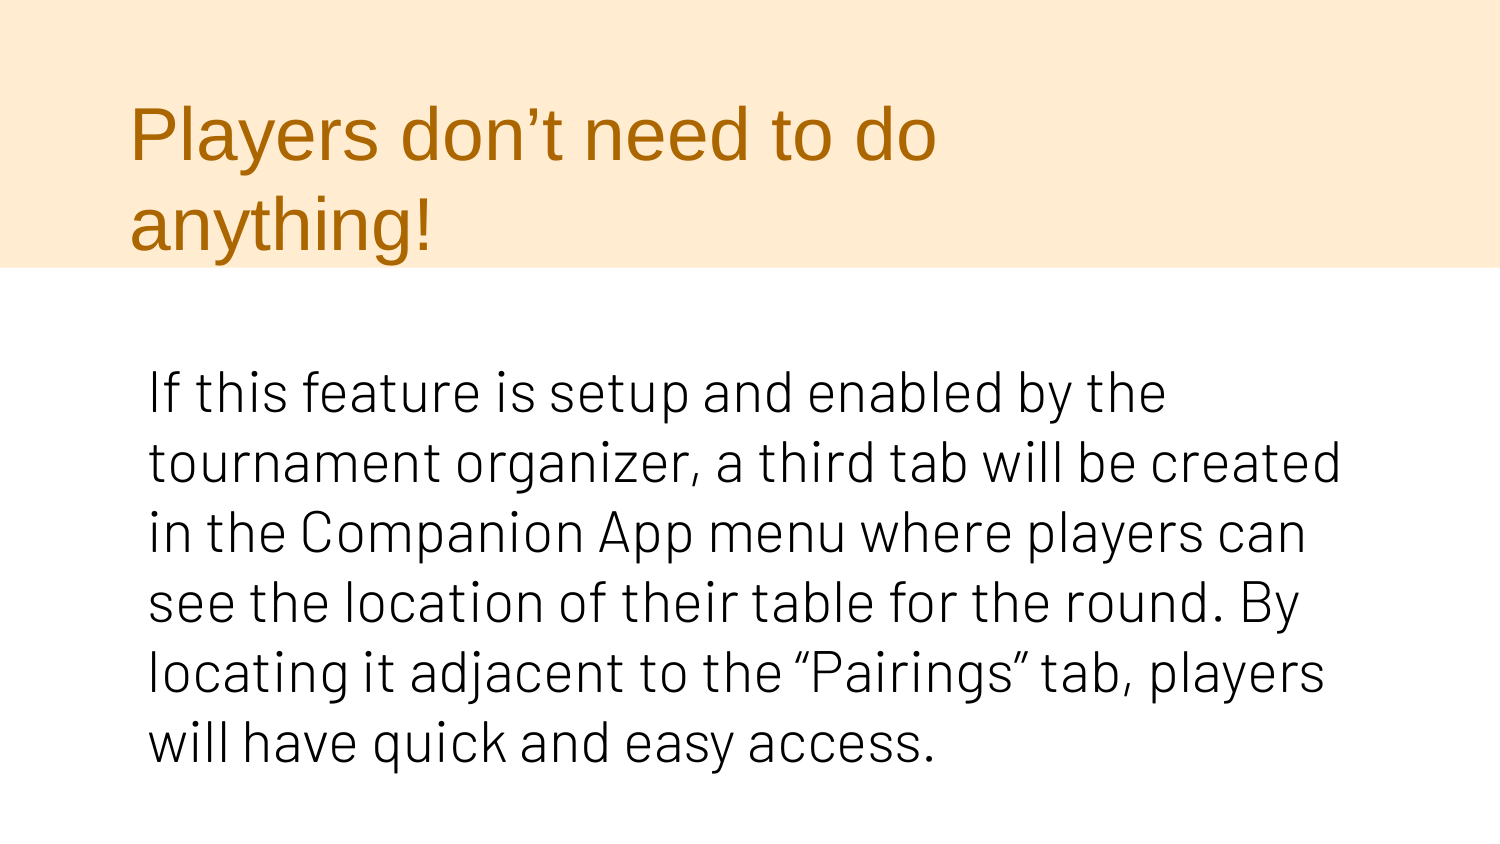

Players don’t need to do anything!
If this feature is setup and enabled by the tournament organizer, a third tab will be created in the Companion App menu where players can see the location of their table for the round. By locating it adjacent to the “Pairings” tab, players will have quick and easy access.